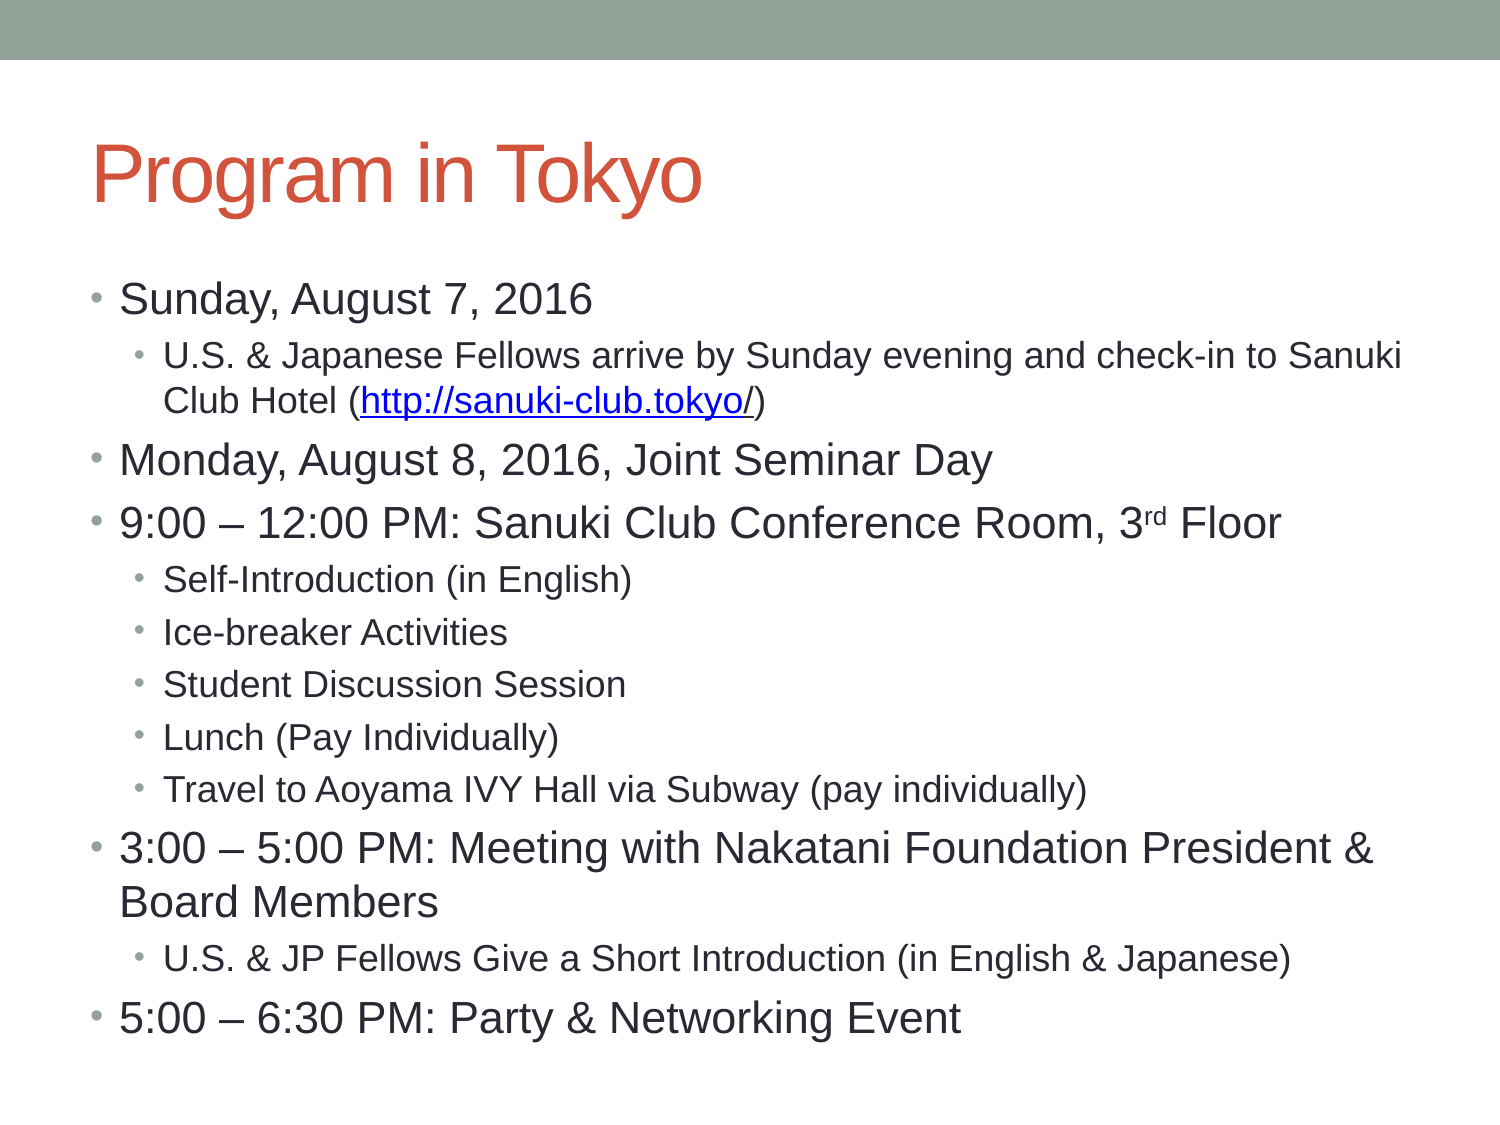

# Program in Tokyo
Sunday, August 7, 2016
U.S. & Japanese Fellows arrive by Sunday evening and check-in to Sanuki Club Hotel (http://sanuki-club.tokyo/)
Monday, August 8, 2016, Joint Seminar Day
9:00 – 12:00 PM: Sanuki Club Conference Room, 3rd Floor
Self-Introduction (in English)
Ice-breaker Activities
Student Discussion Session
Lunch (Pay Individually)
Travel to Aoyama IVY Hall via Subway (pay individually)
3:00 – 5:00 PM: Meeting with Nakatani Foundation President & Board Members
U.S. & JP Fellows Give a Short Introduction (in English & Japanese)
5:00 – 6:30 PM: Party & Networking Event